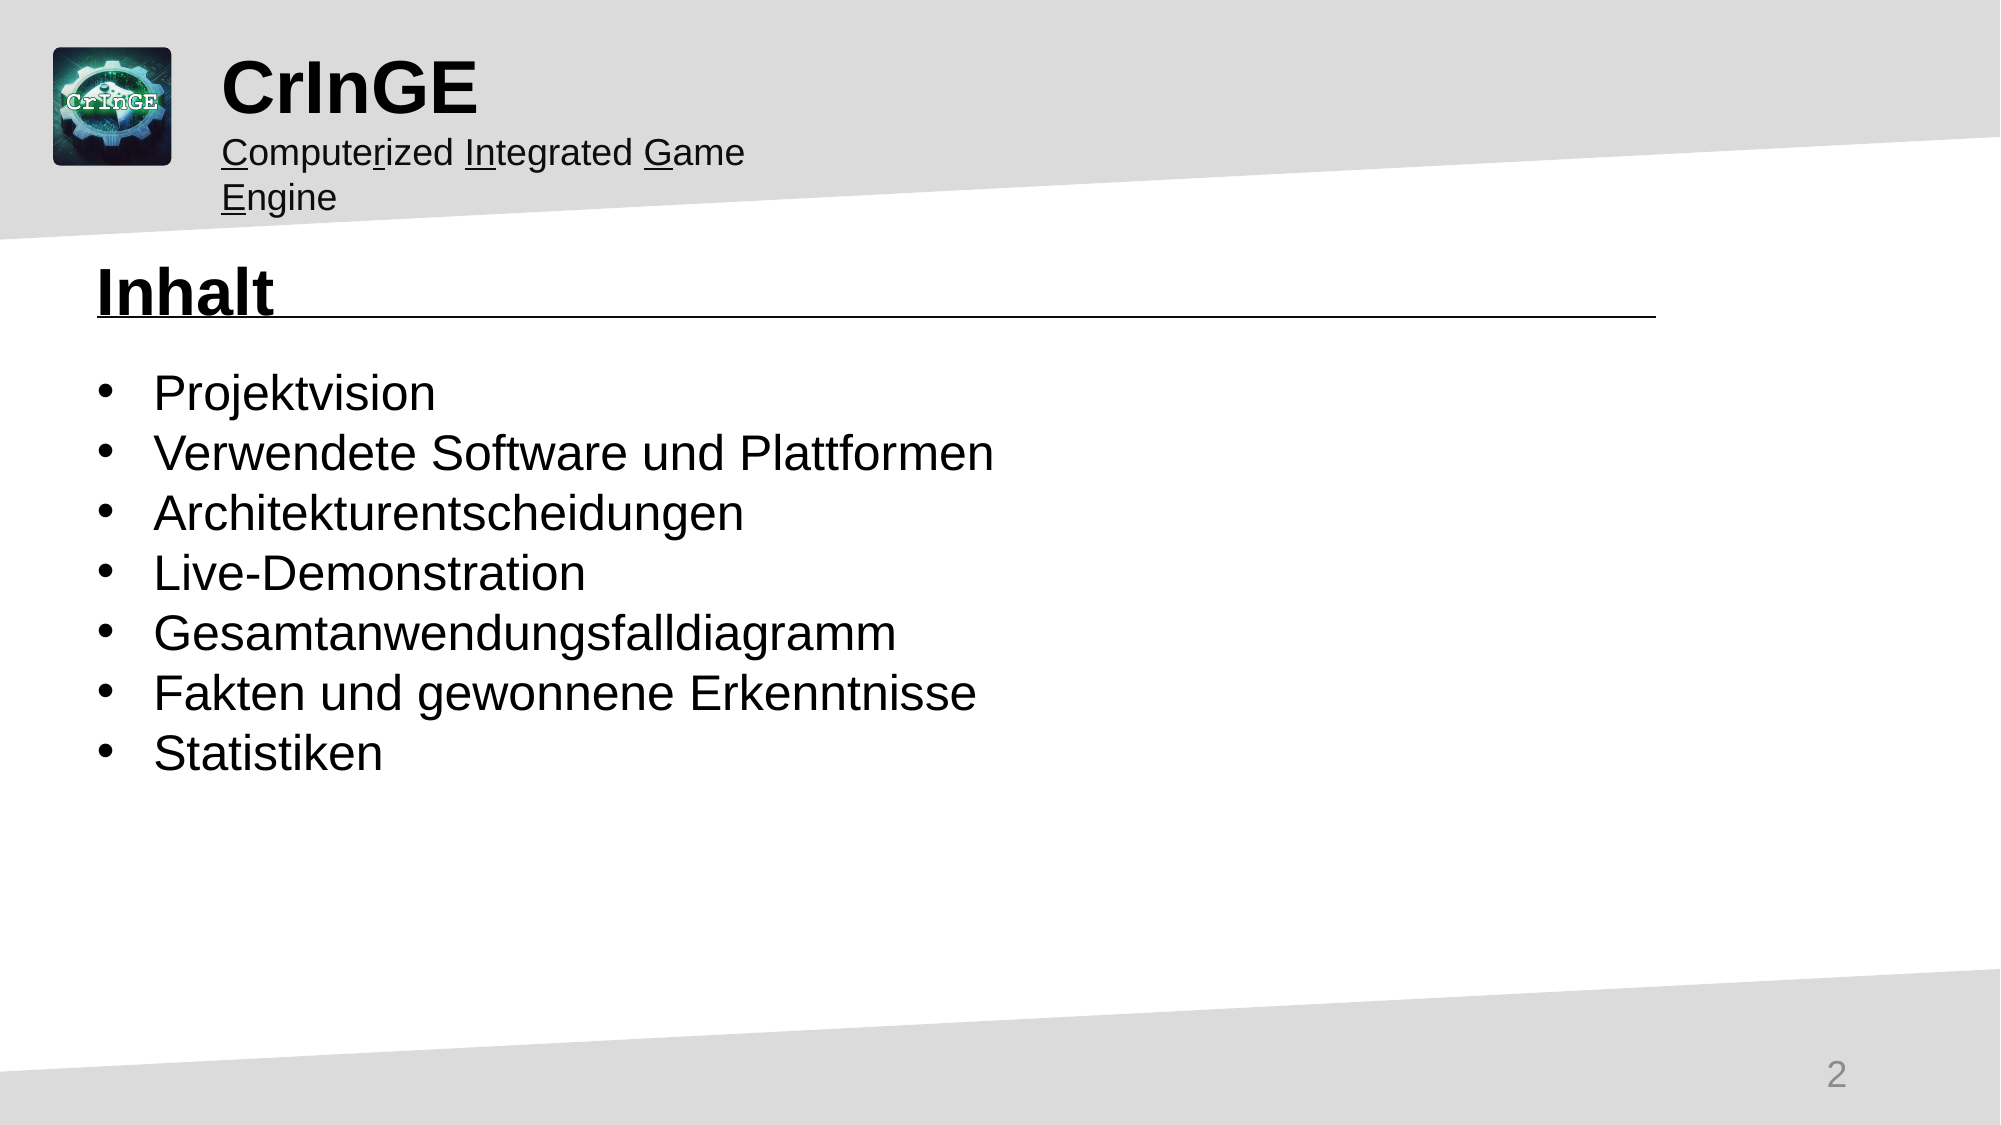

CrInGE
Computerized Integrated Game Engine

Inhalt
Projektvision
Verwendete Software und Plattformen
Architekturentscheidungen
Live-Demonstration
Gesamtanwendungsfalldiagramm
Fakten und gewonnene Erkenntnisse
Statistiken

2